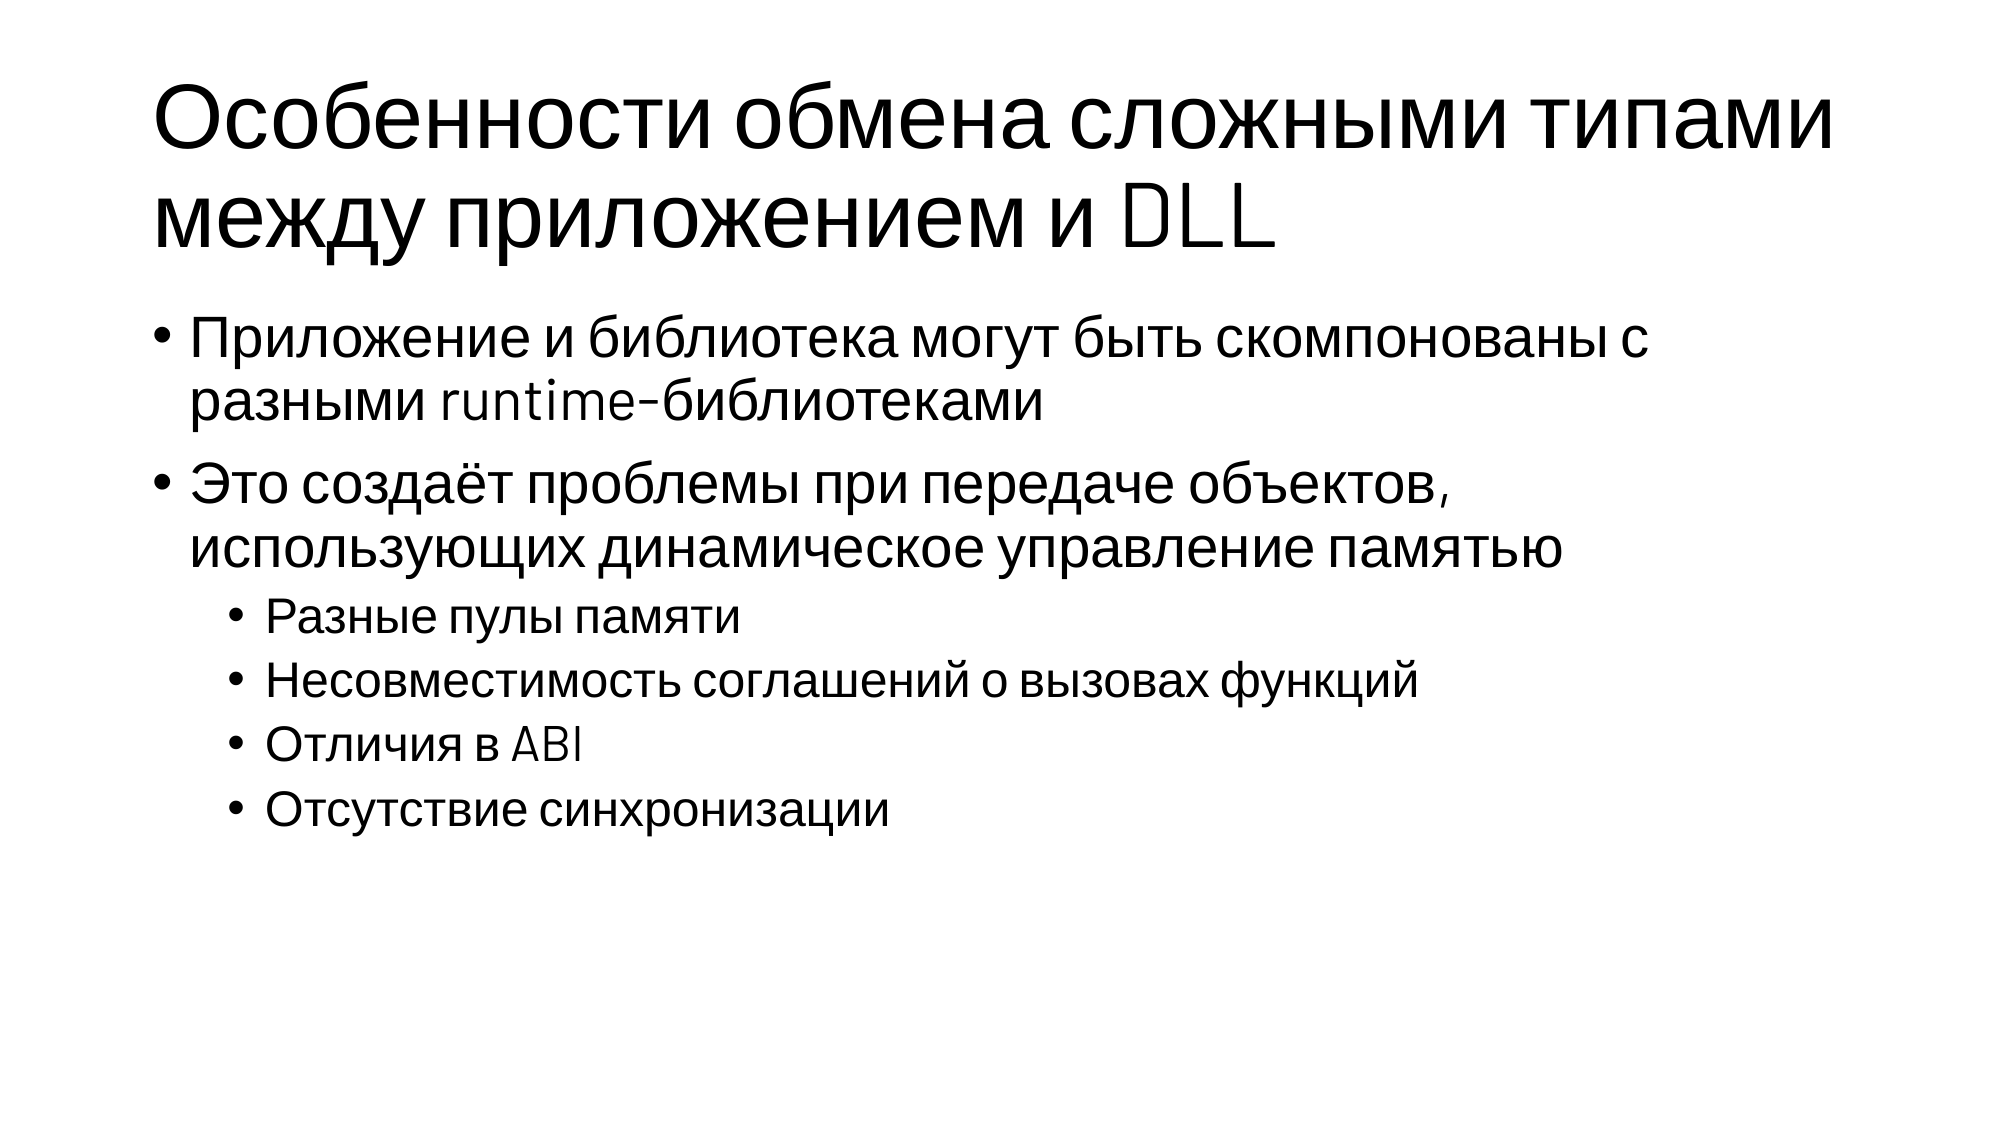

# Особенности обмена сложными типами между приложением и DLL
Приложение и библиотека могут быть скомпонованы с разными runtime-библиотеками
Это создаёт проблемы при передаче объектов, использующих динамическое управление памятью
Разные пулы памяти
Несовместимость соглашений о вызовах функций
Отличия в ABI
Отсутствие синхронизации